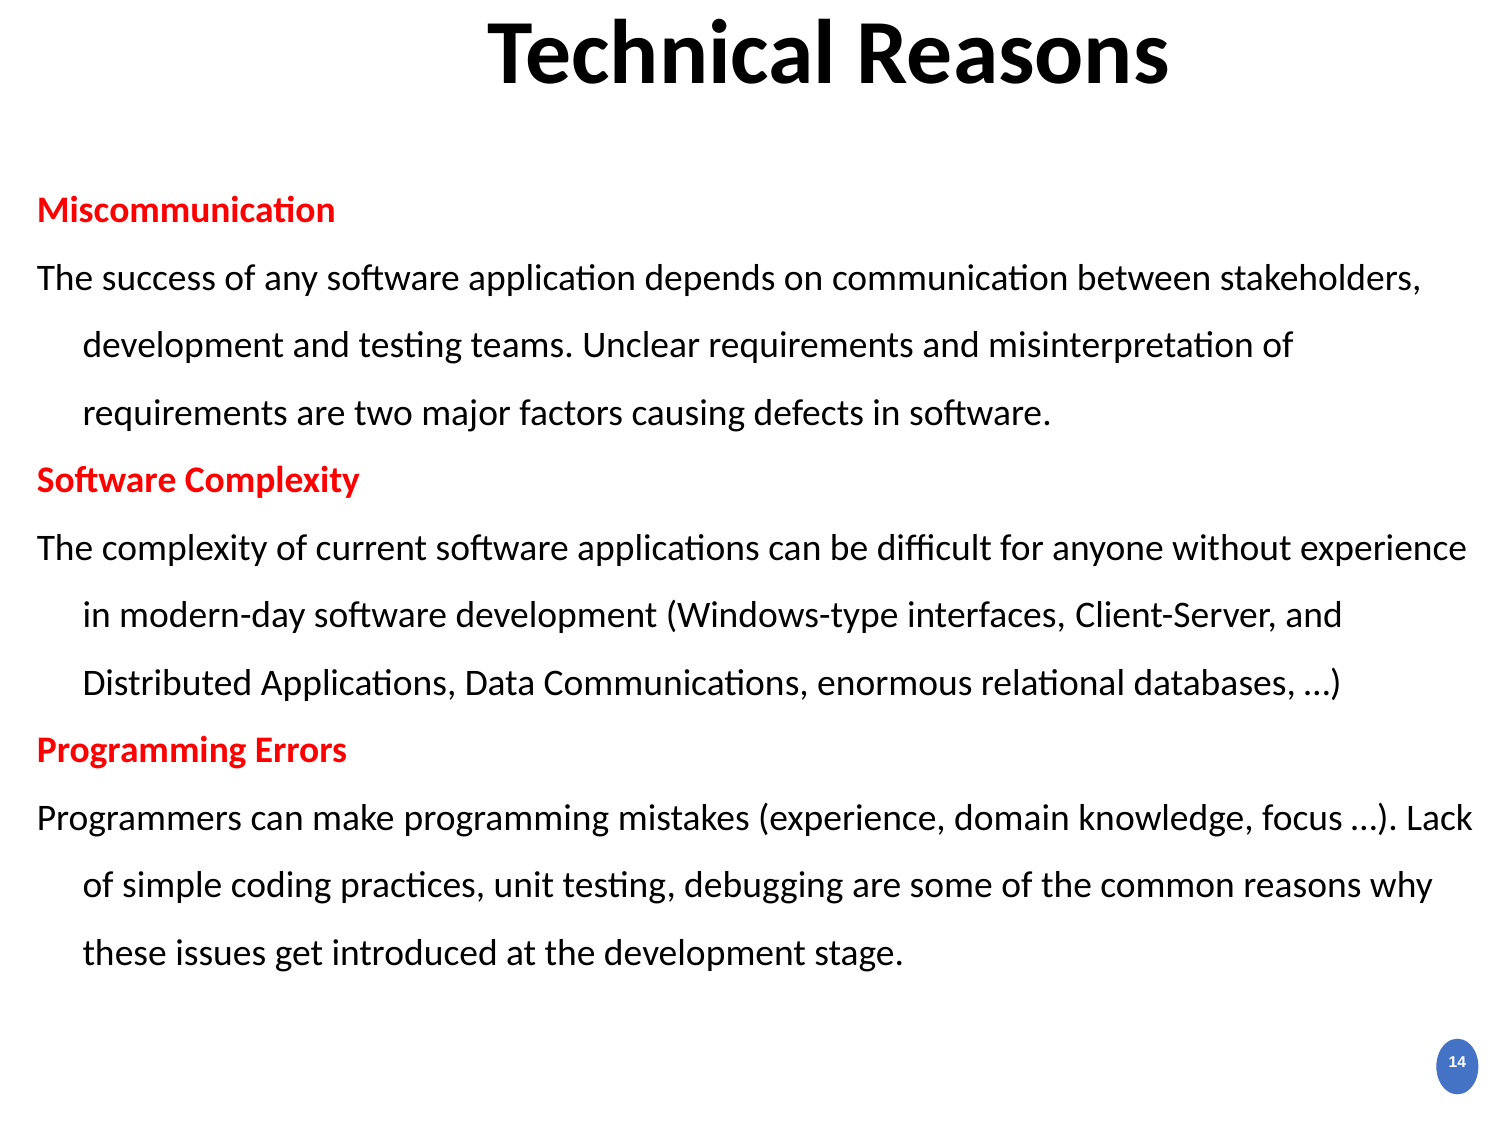

Technical Reasons

Miscommunication
The success of any software application depends on communication between stakeholders, development and testing teams. Unclear requirements and misinterpretation of requirements are two major factors causing defects in software.
Software Complexity
The complexity of current software applications can be difficult for anyone without experience in modern-day software development (Windows-type interfaces, Client-Server, and Distributed Applications, Data Communications, enormous relational databases, …)
Programming Errors
Programmers can make programming mistakes (experience, domain knowledge, focus …). Lack of simple coding practices, unit testing, debugging are some of the common reasons why these issues get introduced at the development stage.